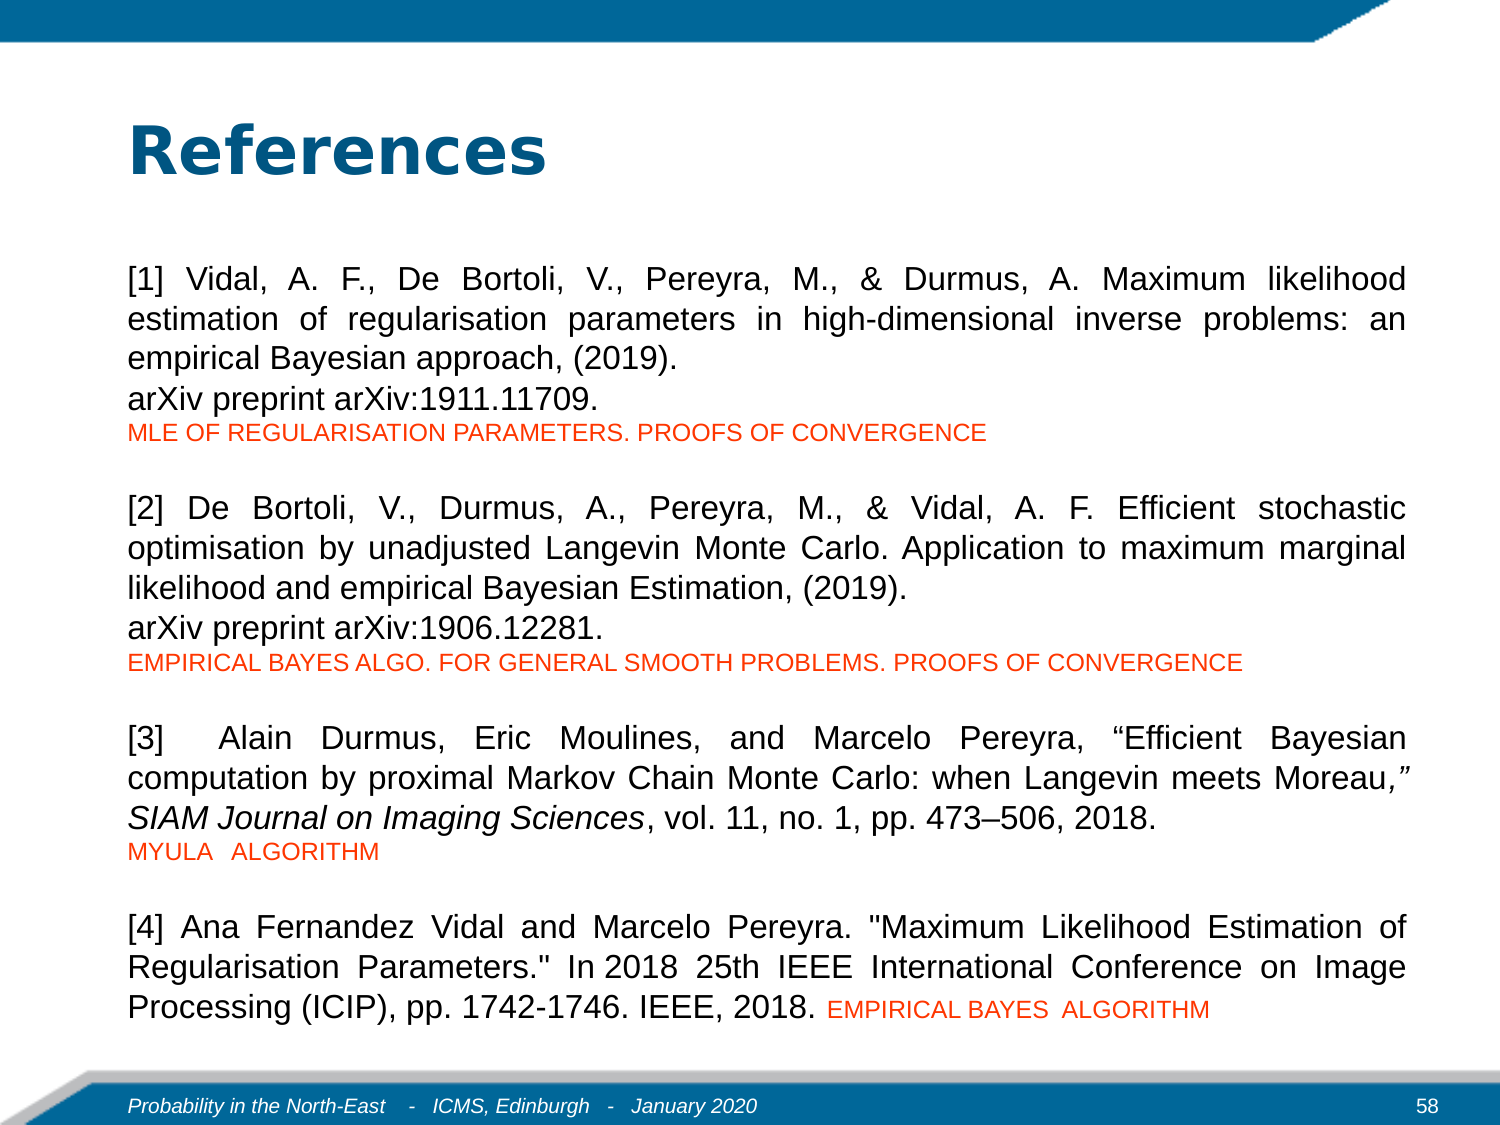

# References
[1] Vidal, A. F., De Bortoli, V., Pereyra, M., & Durmus, A. Maximum likelihood estimation of regularisation parameters in high-dimensional inverse problems: an empirical Bayesian approach, (2019).
arXiv preprint arXiv:1911.11709.
MLE OF REGULARISATION PARAMETERS. PROOFS OF CONVERGENCE

[2] De Bortoli, V., Durmus, A., Pereyra, M., & Vidal, A. F. Efficient stochastic optimisation by unadjusted Langevin Monte Carlo. Application to maximum marginal likelihood and empirical Bayesian Estimation, (2019).
arXiv preprint arXiv:1906.12281.
EMPIRICAL BAYES ALGO. FOR GENERAL SMOOTH PROBLEMS. PROOFS OF CONVERGENCE

[3]  Alain Durmus, Eric Moulines, and Marcelo Pereyra, “Efficient Bayesian computation by proximal Markov Chain Monte Carlo: when Langevin meets Moreau,” SIAM Journal on Imaging Sciences, vol. 11, no. 1, pp. 473–506, 2018.
MYULA   ALGORITHM

[4] Ana Fernandez Vidal and Marcelo Pereyra. "Maximum Likelihood Estimation of Regularisation Parameters." In 2018 25th IEEE International Conference on Image Processing (ICIP), pp. 1742-1746. IEEE, 2018. EMPIRICAL BAYES  ALGORITHM

58